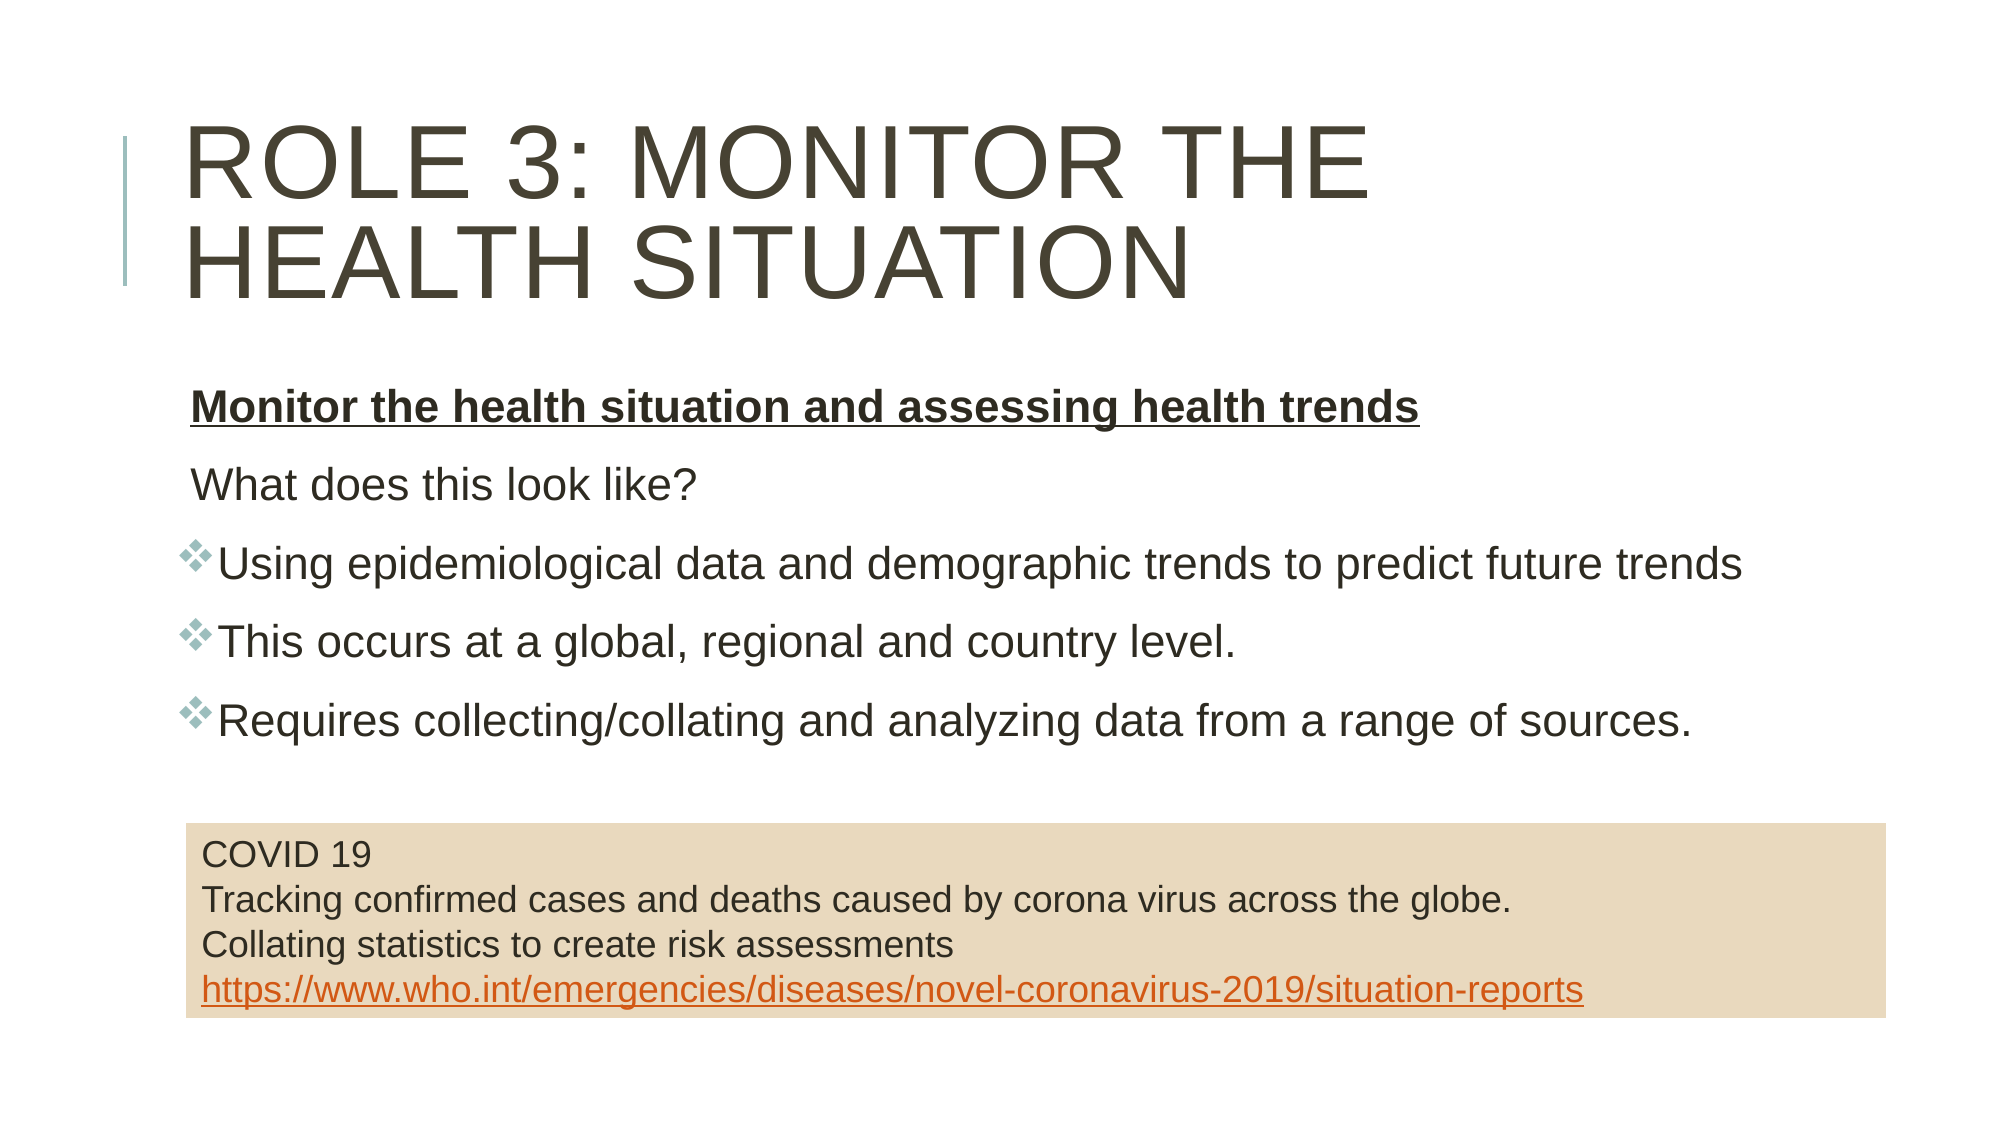

# Role 3: monitor the health situation
Monitor the health situation and assessing health trends
What does this look like?
Using epidemiological data and demographic trends to predict future trends
This occurs at a global, regional and country level.
Requires collecting/collating and analyzing data from a range of sources.

COVID 19
Tracking confirmed cases and deaths caused by corona virus across the globe.
Collating statistics to create risk assessments
https://www.who.int/emergencies/diseases/novel-coronavirus-2019/situation-reports